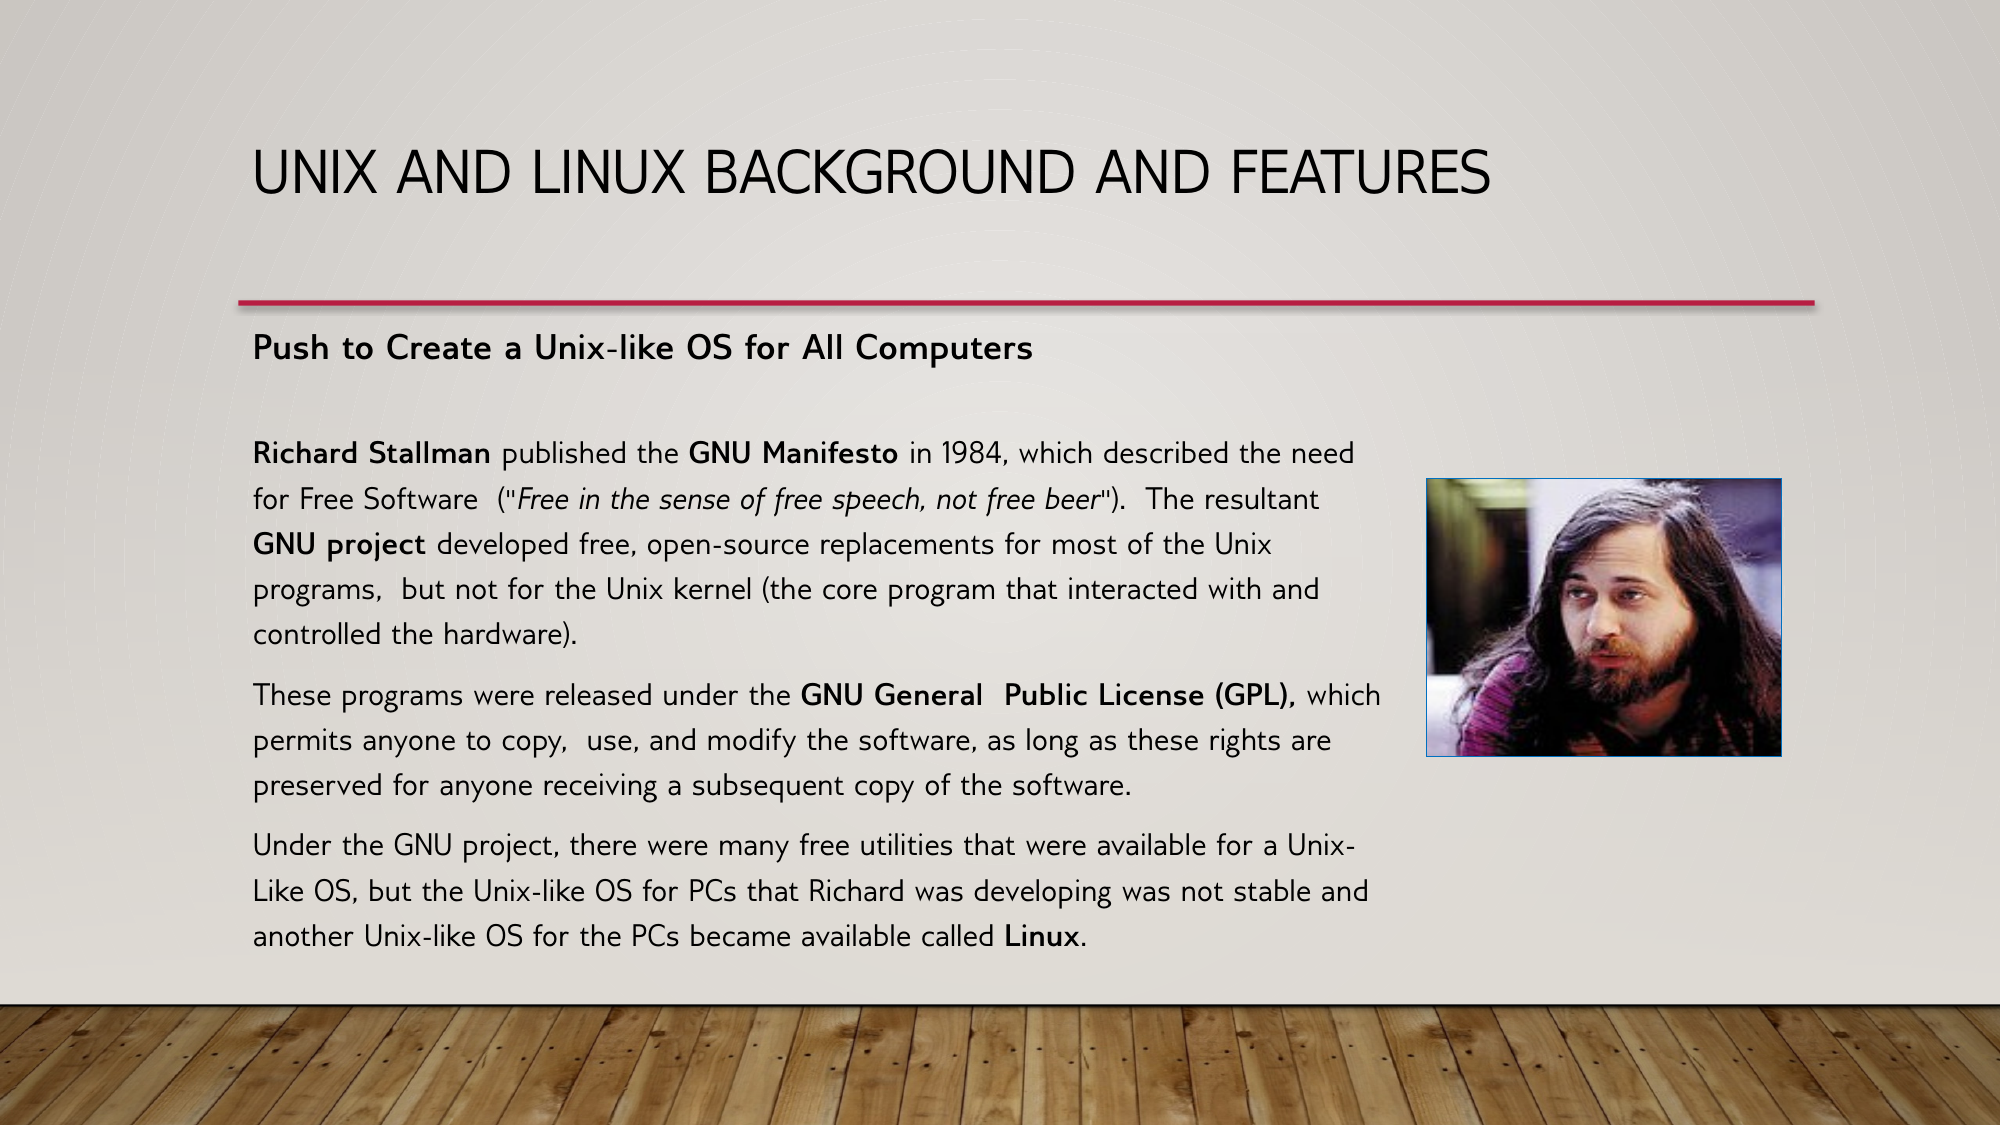

UNIX and LINUX Background and features
Push to Create a Unix-like OS for All Computers
Richard Stallman published the GNU Manifesto in 1984, which described the need for Free Software  ("Free in the sense of free speech, not free beer").  The resultant GNU project developed free, open-source replacements for most of the Unix programs,  but not for the Unix kernel (the core program that interacted with and controlled the hardware).
These programs were released under the GNU General  Public License (GPL), which permits anyone to copy,  use, and modify the software, as long as these rights are preserved for anyone receiving a subsequent copy of the software.
Under the GNU project, there were many free utilities that were available for a Unix-Like OS, but the Unix-like OS for PCs that Richard was developing was not stable and another Unix-like OS for the PCs became available called Linux.